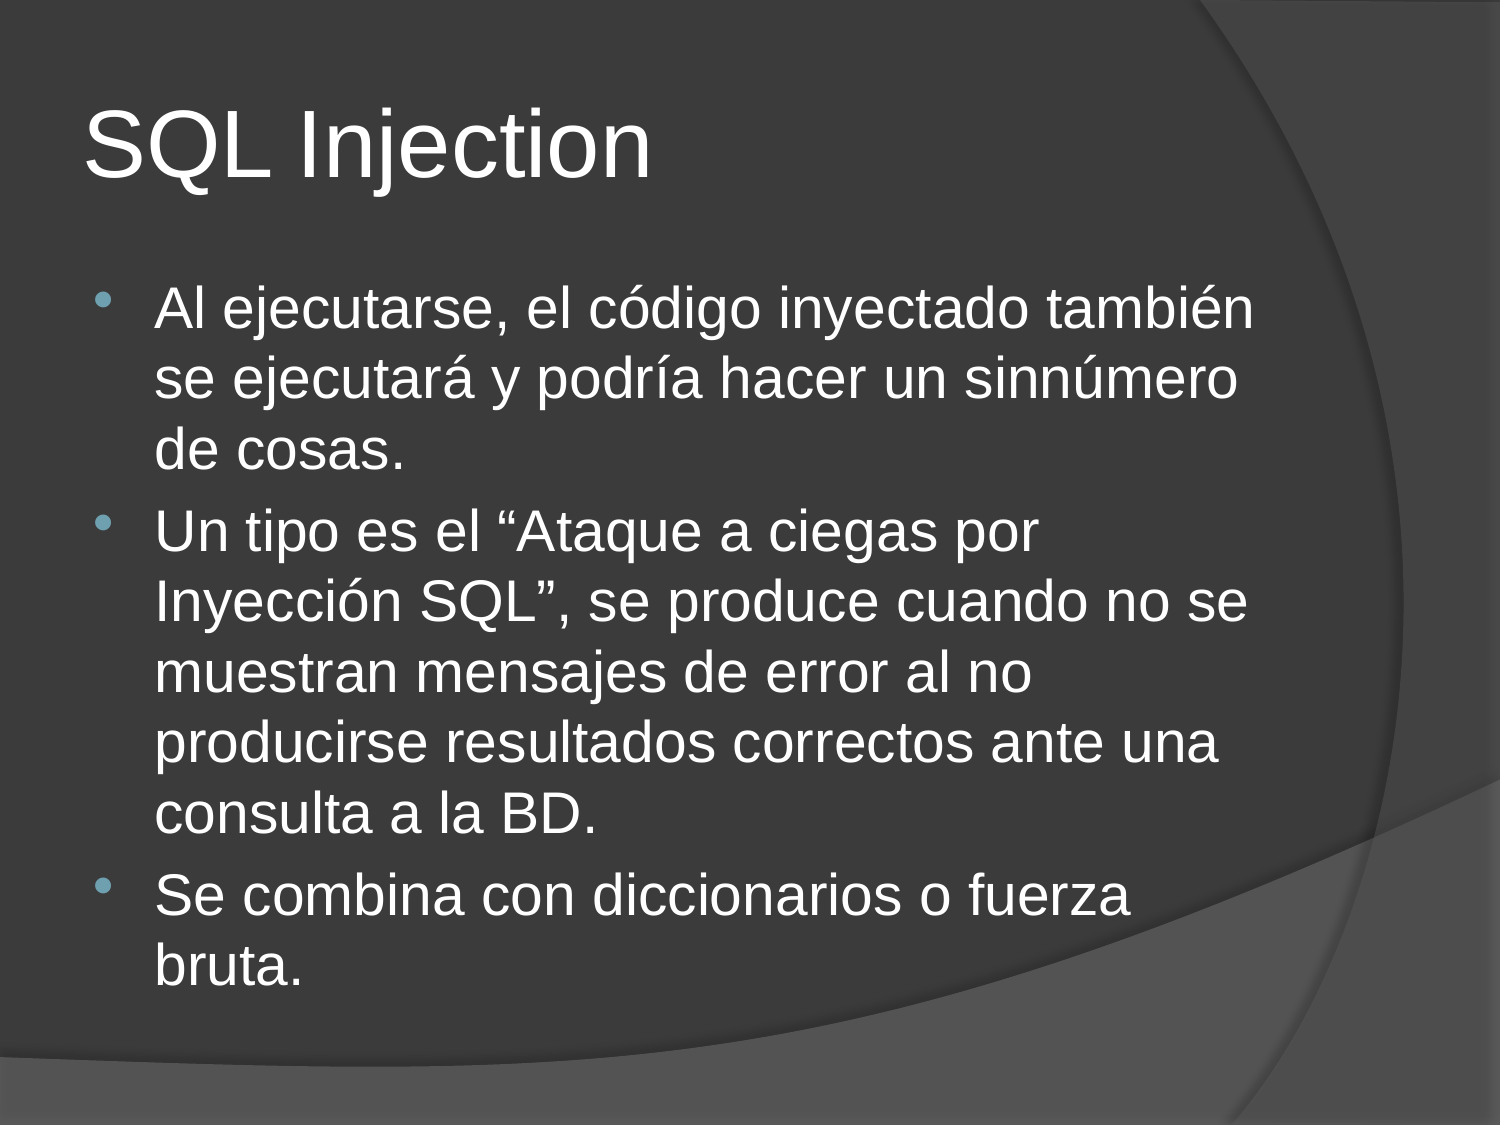

# SQL Injection
Al ejecutarse, el código inyectado también se ejecutará y podría hacer un sinnúmero de cosas.
Un tipo es el “Ataque a ciegas por Inyección SQL”, se produce cuando no se muestran mensajes de error al no producirse resultados correctos ante una consulta a la BD.
Se combina con diccionarios o fuerza bruta.